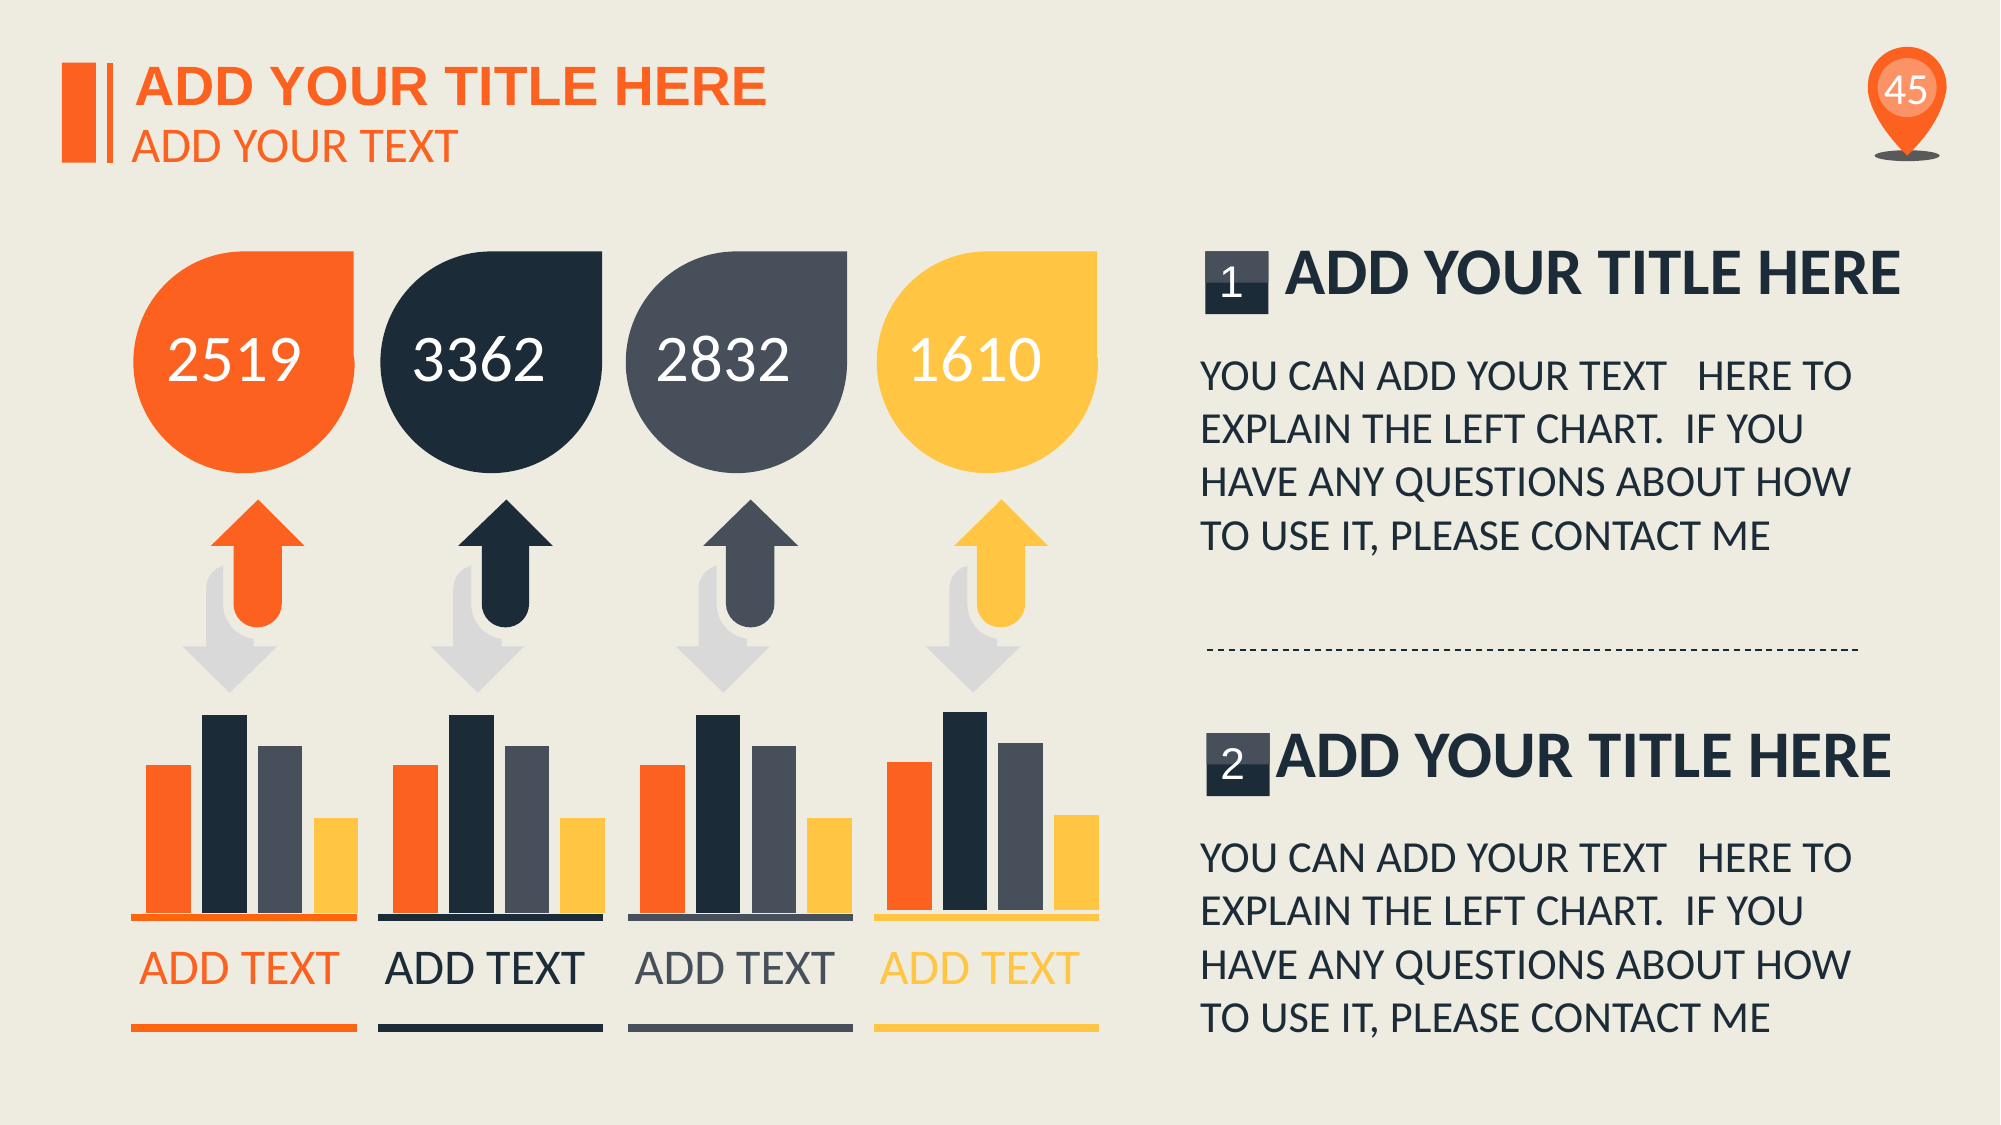

ADD YOUR TITLE HERE
45

ADD YOUR TEXT
ADD YOUR TITLE HERE
1

2519
3362
2832
1610
YOU CAN ADD YOUR TEXT   HERE TO
EXPLAIN THE LEFT CHART.  IF YOU
HAVE ANY QUESTIONS ABOUT HOW
TO USE IT, PLEASE CONTACT ME

### Chart

| Category |  |
|---|---|
| A | 25.19 |
| B | 33.62 |
| C | 28.32 |
| D | 16.1 |

### Chart

| Category |  |
|---|---|
| A | 25.19 |
| B | 33.62 |
| C | 28.32 |
| D | 16.1 |

### Chart

| Category |  |
|---|---|
| A | 25.19 |
| B | 33.62 |
| C | 28.32 |
| D | 16.1 |

### Chart

| Category |  |
|---|---|
| A | 25.19 |
| B | 33.62 |
| C | 28.32 |
| D | 16.1 |
ADD YOUR TITLE HERE
2

YOU CAN ADD YOUR TEXT   HERE TO
EXPLAIN THE LEFT CHART.  IF YOU
HAVE ANY QUESTIONS ABOUT HOW
TO USE IT, PLEASE CONTACT ME

ADD TEXT
ADD TEXT
ADD TEXT
ADD TEXT